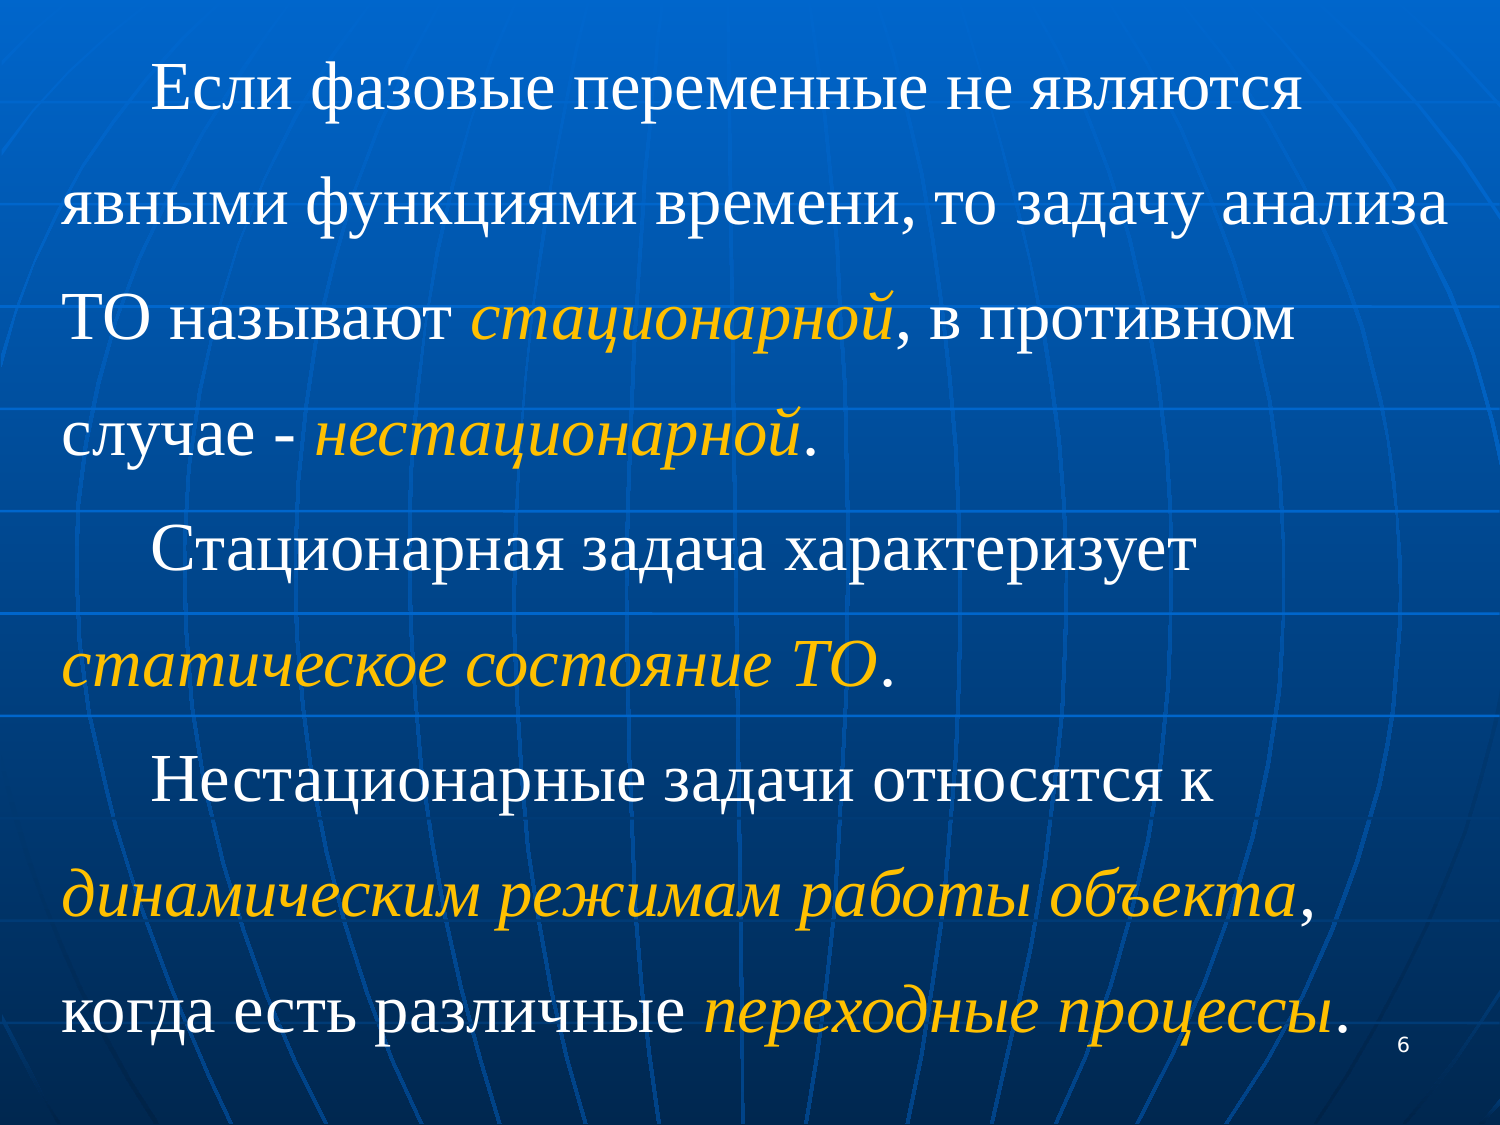

Если фазовые переменные не являются явными функциями времени, то задачу анализа ТО называют стационарной, в противном случае - нестационарной.
Стационарная задача характеризует статическое состояние ТО.
Нестационарные задачи относятся к динамическим режимам работы объекта, когда есть различные переходные процессы.

6